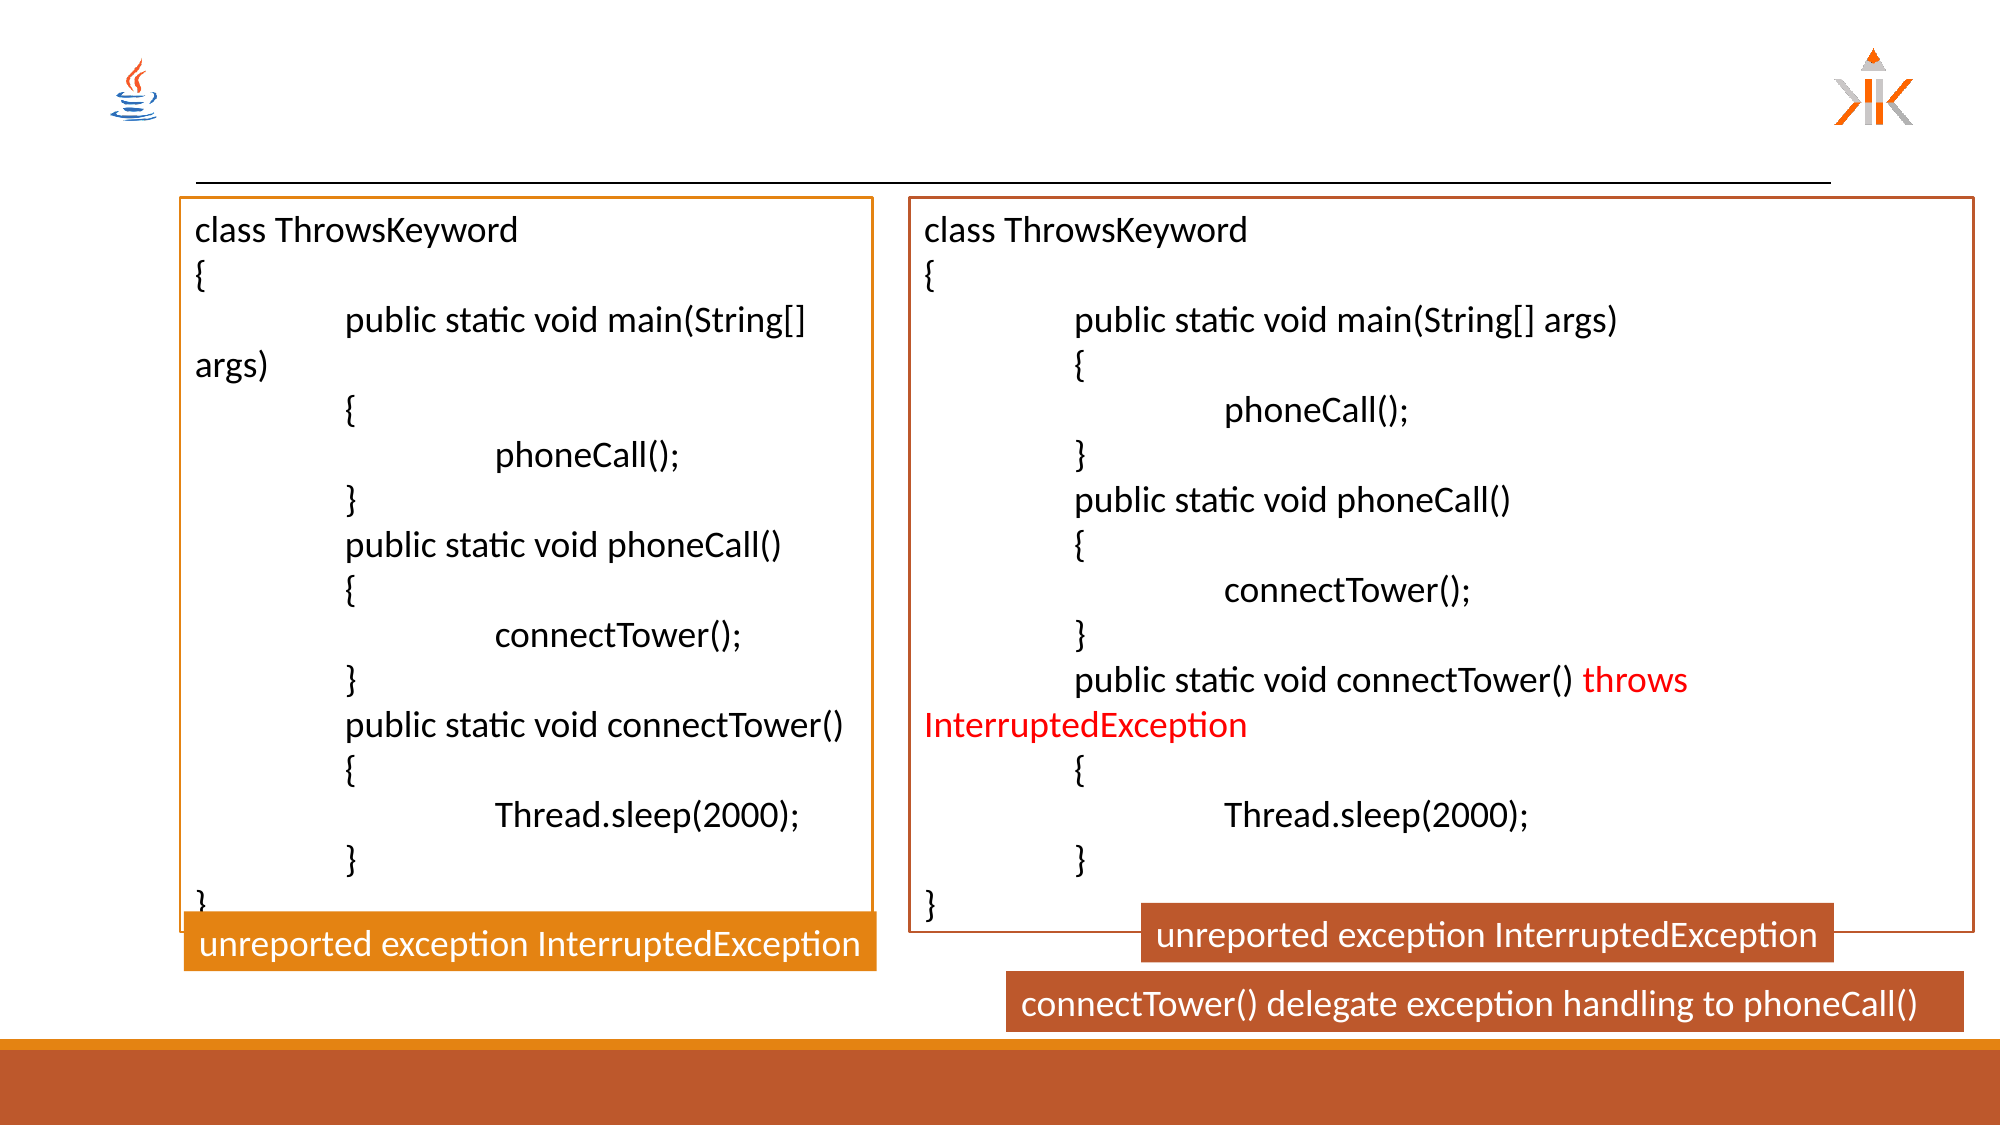

#
class ThrowsKeyword
{
	public static void main(String[] args)
	{
		phoneCall();
	}
	public static void phoneCall()
	{
		connectTower();
	}
	public static void connectTower()
	{
		Thread.sleep(2000);
	}
}
class ThrowsKeyword
{
	public static void main(String[] args)
	{
		phoneCall();
	}
	public static void phoneCall()
	{
		connectTower();
	}
	public static void connectTower() throws InterruptedException
	{
		Thread.sleep(2000);
	}
}
unreported exception InterruptedException
unreported exception InterruptedException
connectTower() delegate exception handling to phoneCall()